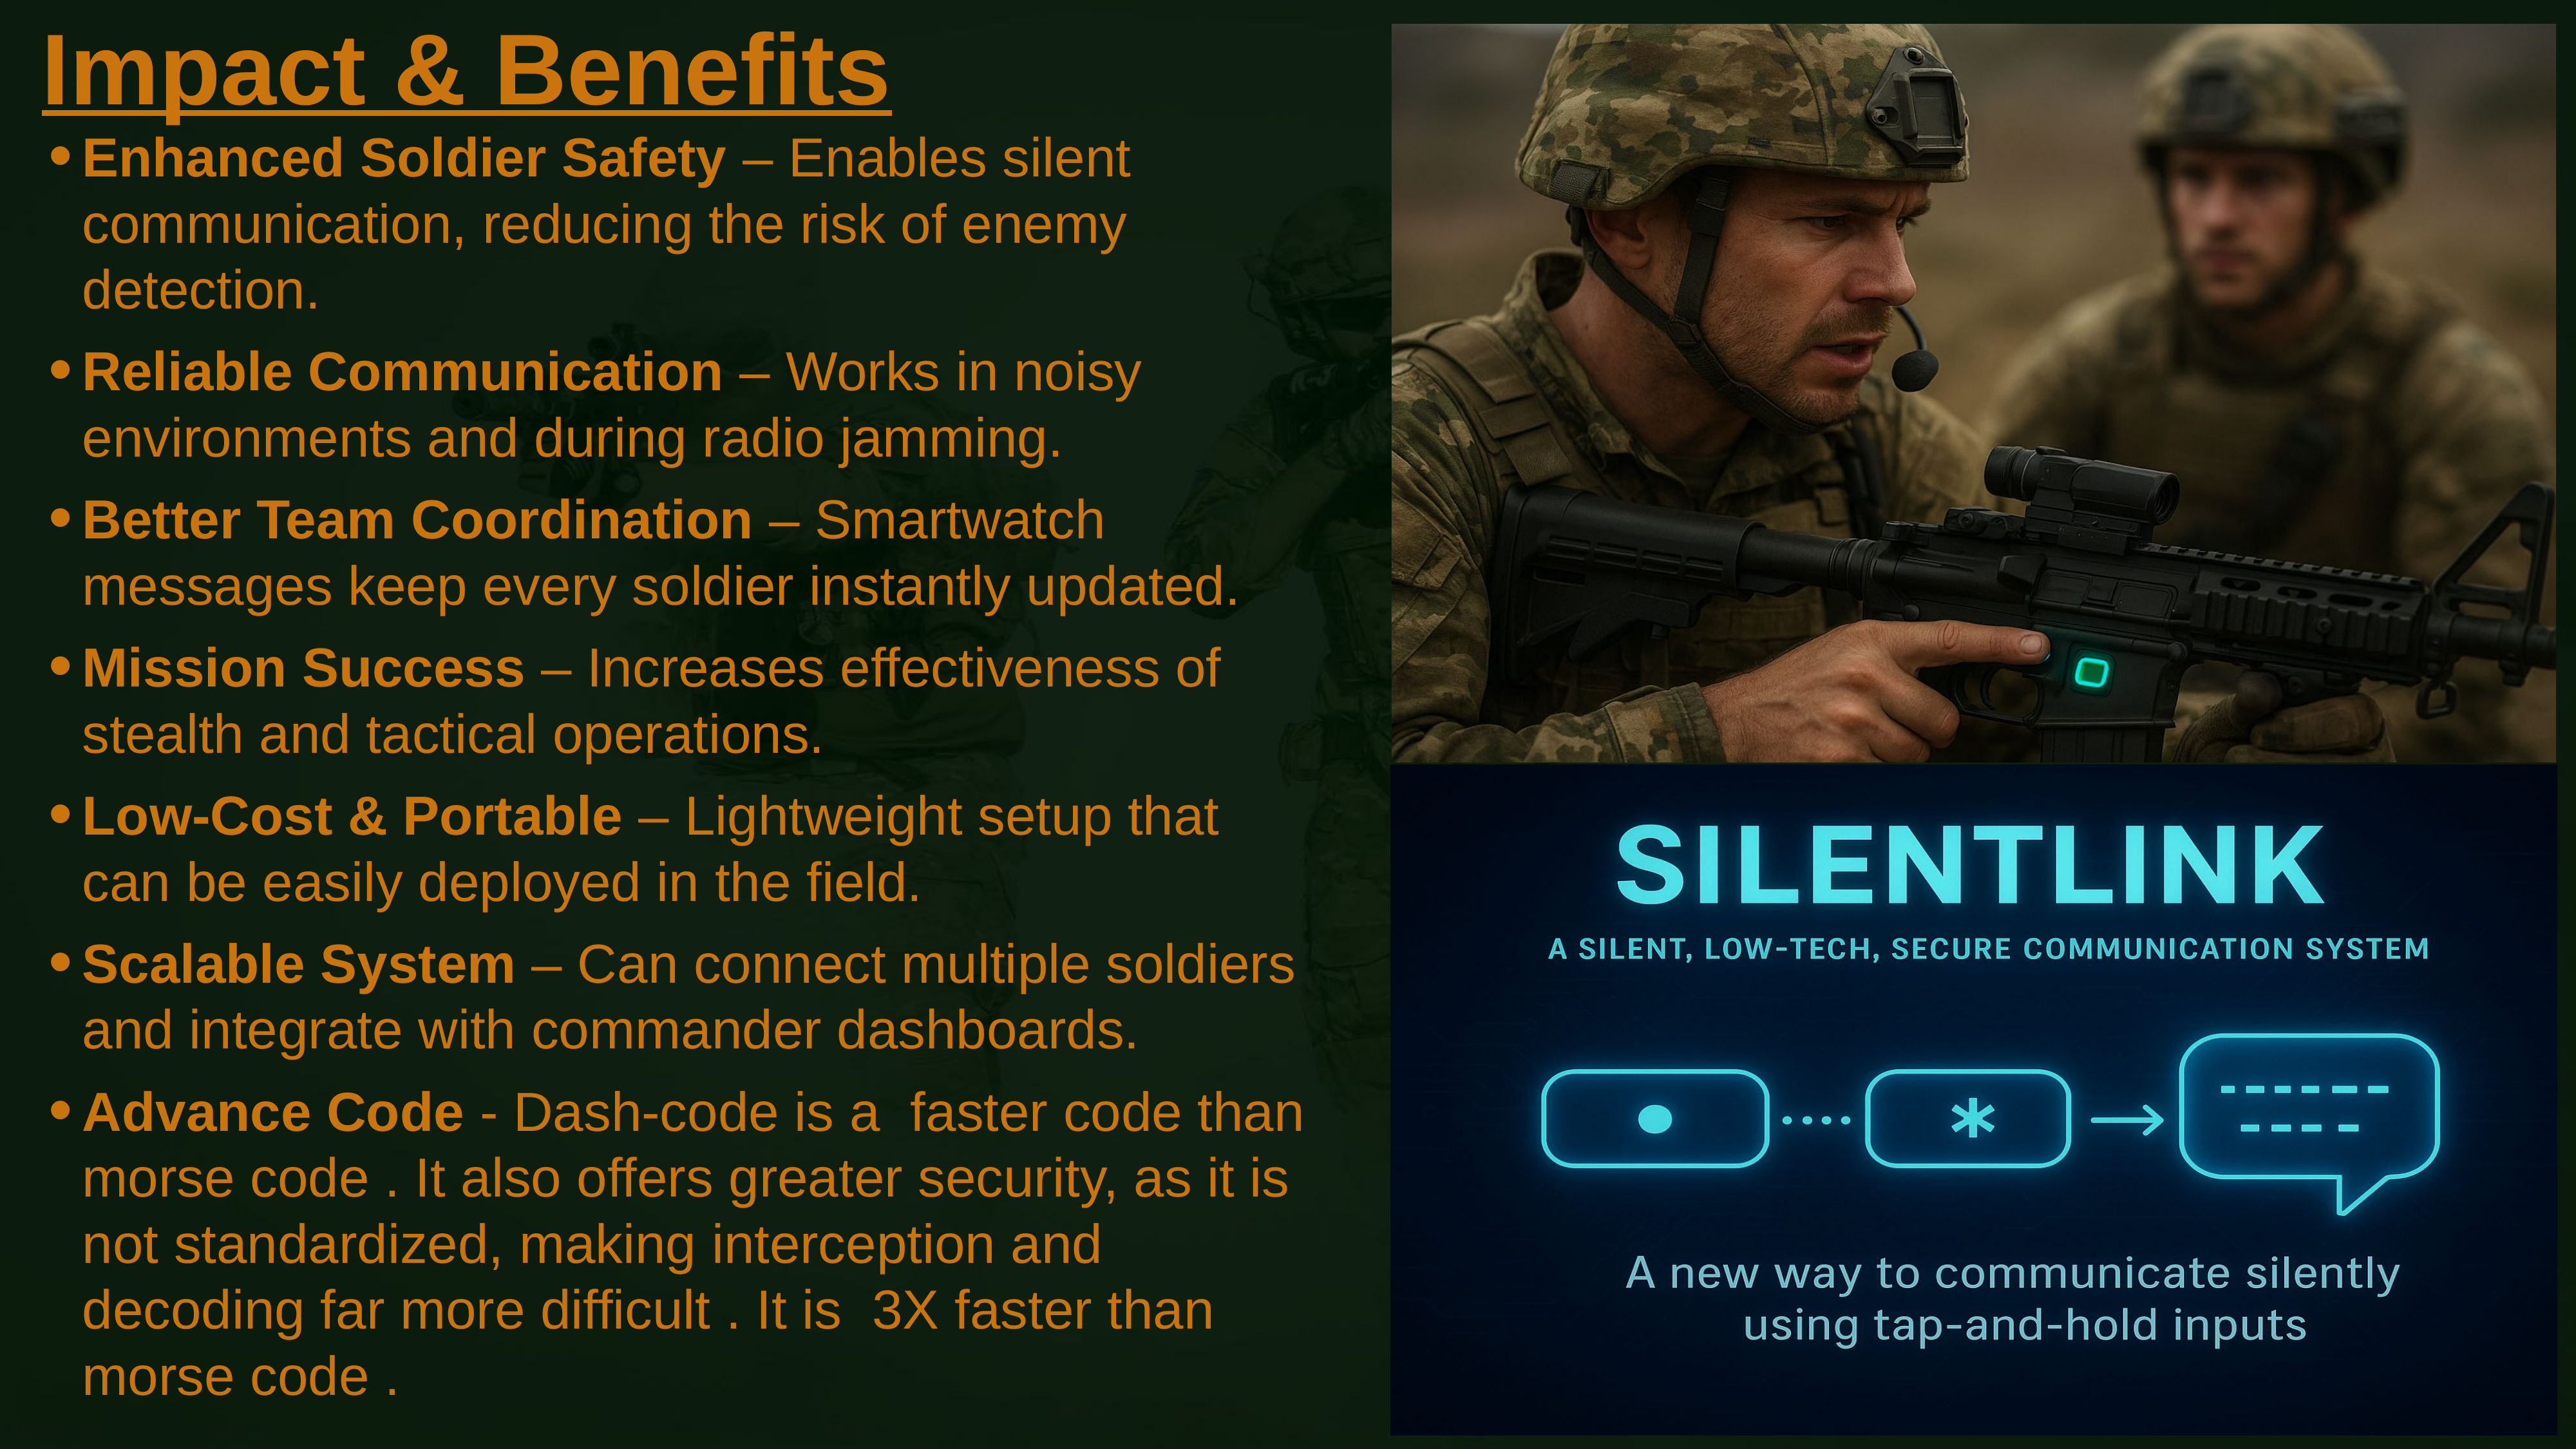

Impact & Benefits

Enhanced Soldier Safety – Enables silent communication, reducing the risk of enemy detection.
Reliable Communication – Works in noisy environments and during radio jamming.
Better Team Coordination – Smartwatch messages keep every soldier instantly updated.
Mission Success – Increases effectiveness of stealth and tactical operations.
Low-Cost & Portable – Lightweight setup that can be easily deployed in the field.
Scalable System – Can connect multiple soldiers and integrate with commander dashboards.
Advance Code - Dash-code is a  faster code than morse code . It also offers greater security, as it is not standardized, making interception and decoding far more difficult . It is  3X faster than morse code .